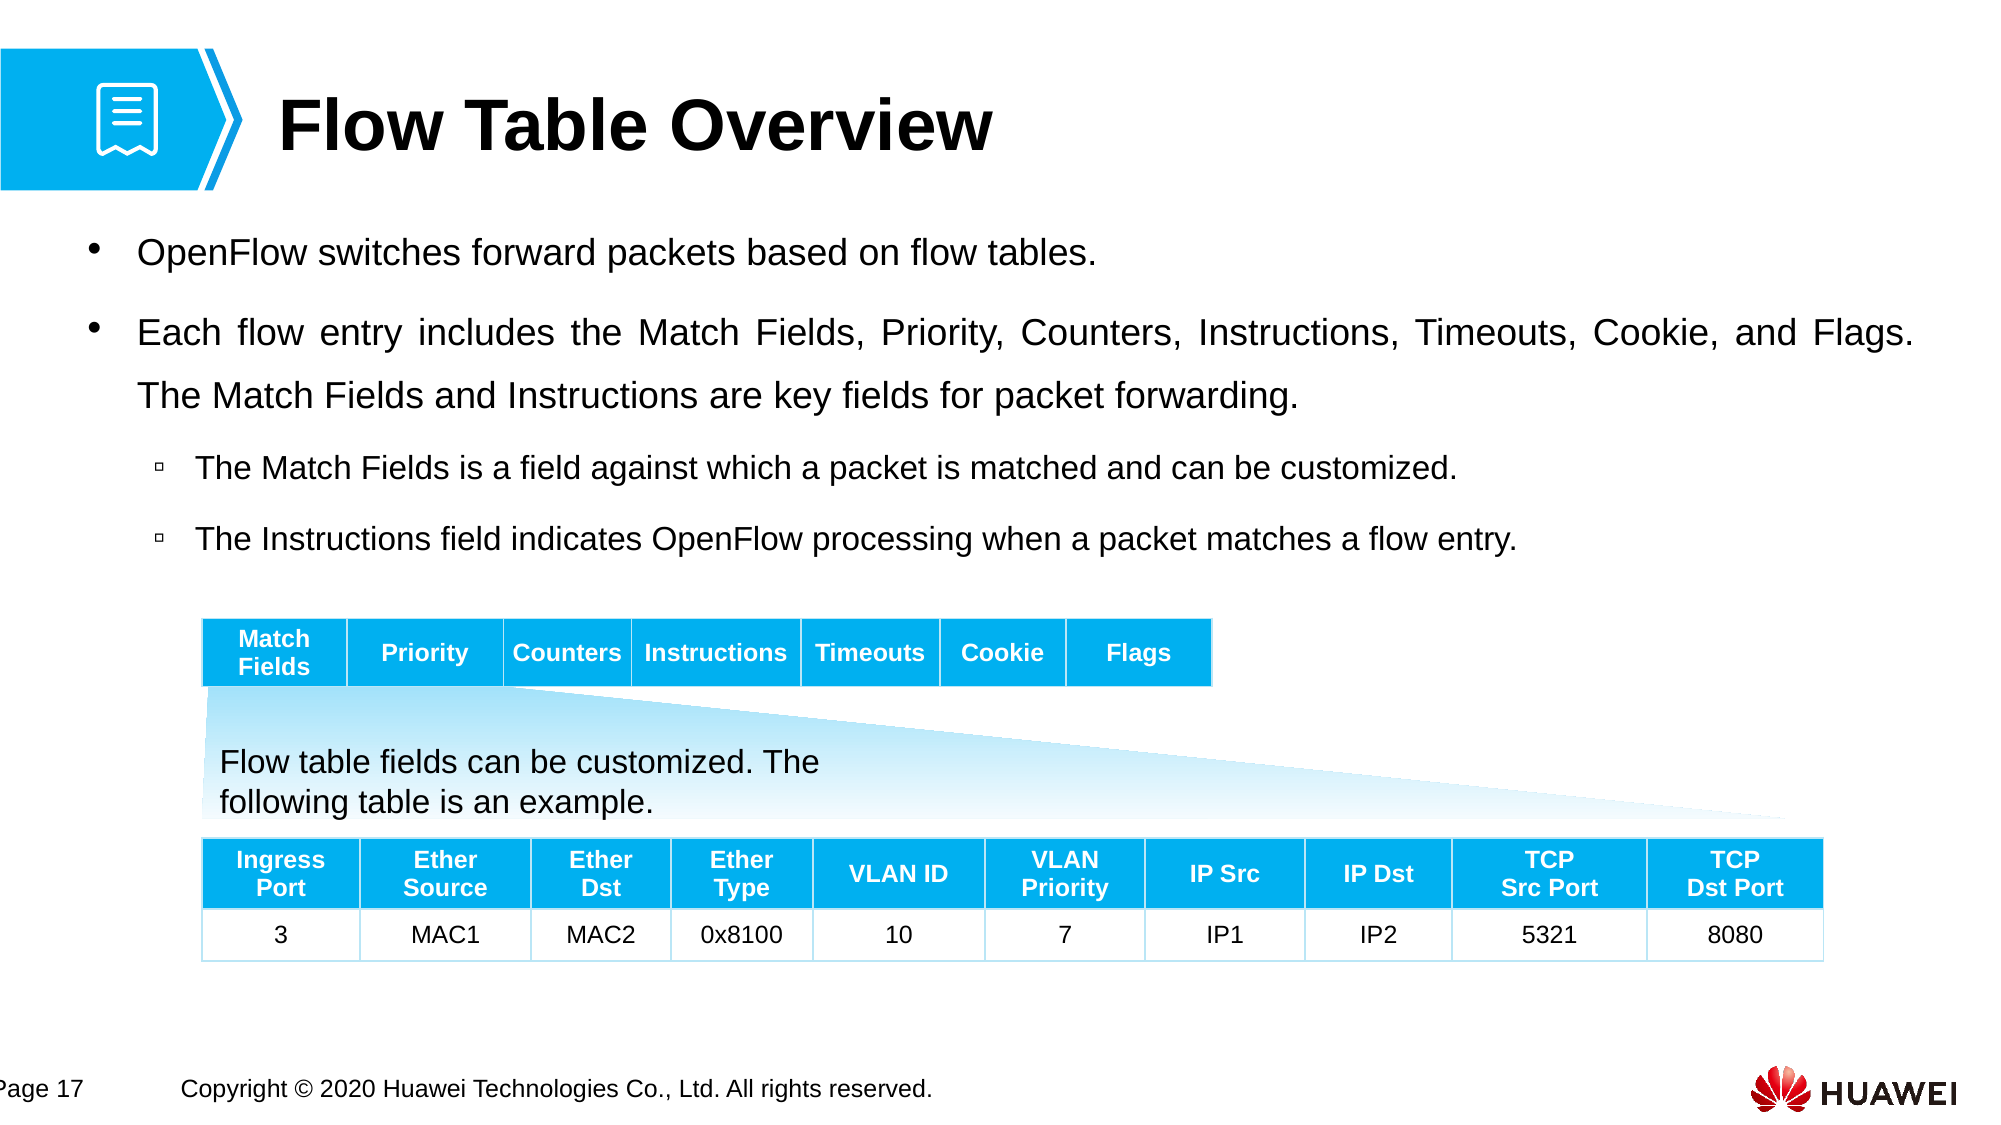

# Flow Table Overview
OpenFlow switches forward packets based on flow tables.
Each flow entry includes the Match Fields, Priority, Counters, Instructions, Timeouts, Cookie, and Flags. The Match Fields and Instructions are key fields for packet forwarding.
The Match Fields is a field against which a packet is matched and can be customized.
The Instructions field indicates OpenFlow processing when a packet matches a flow entry.

| Match Fields | Priority | Counters | Instructions | Timeouts | Cookie | Flags |
| --- | --- | --- | --- | --- | --- | --- |

Flow table fields can be customized. The following table is an example.
| Ingress Port | Ether Source | Ether Dst | Ether Type | VLAN ID | VLAN Priority | IP Src | IP Dst | TCP Src Port | TCP Dst Port |
| --- | --- | --- | --- | --- | --- | --- | --- | --- | --- |
| 3 | MAC1 | MAC2 | 0x8100 | 10 | 7 | IP1 | IP2 | 5321 | 8080 |